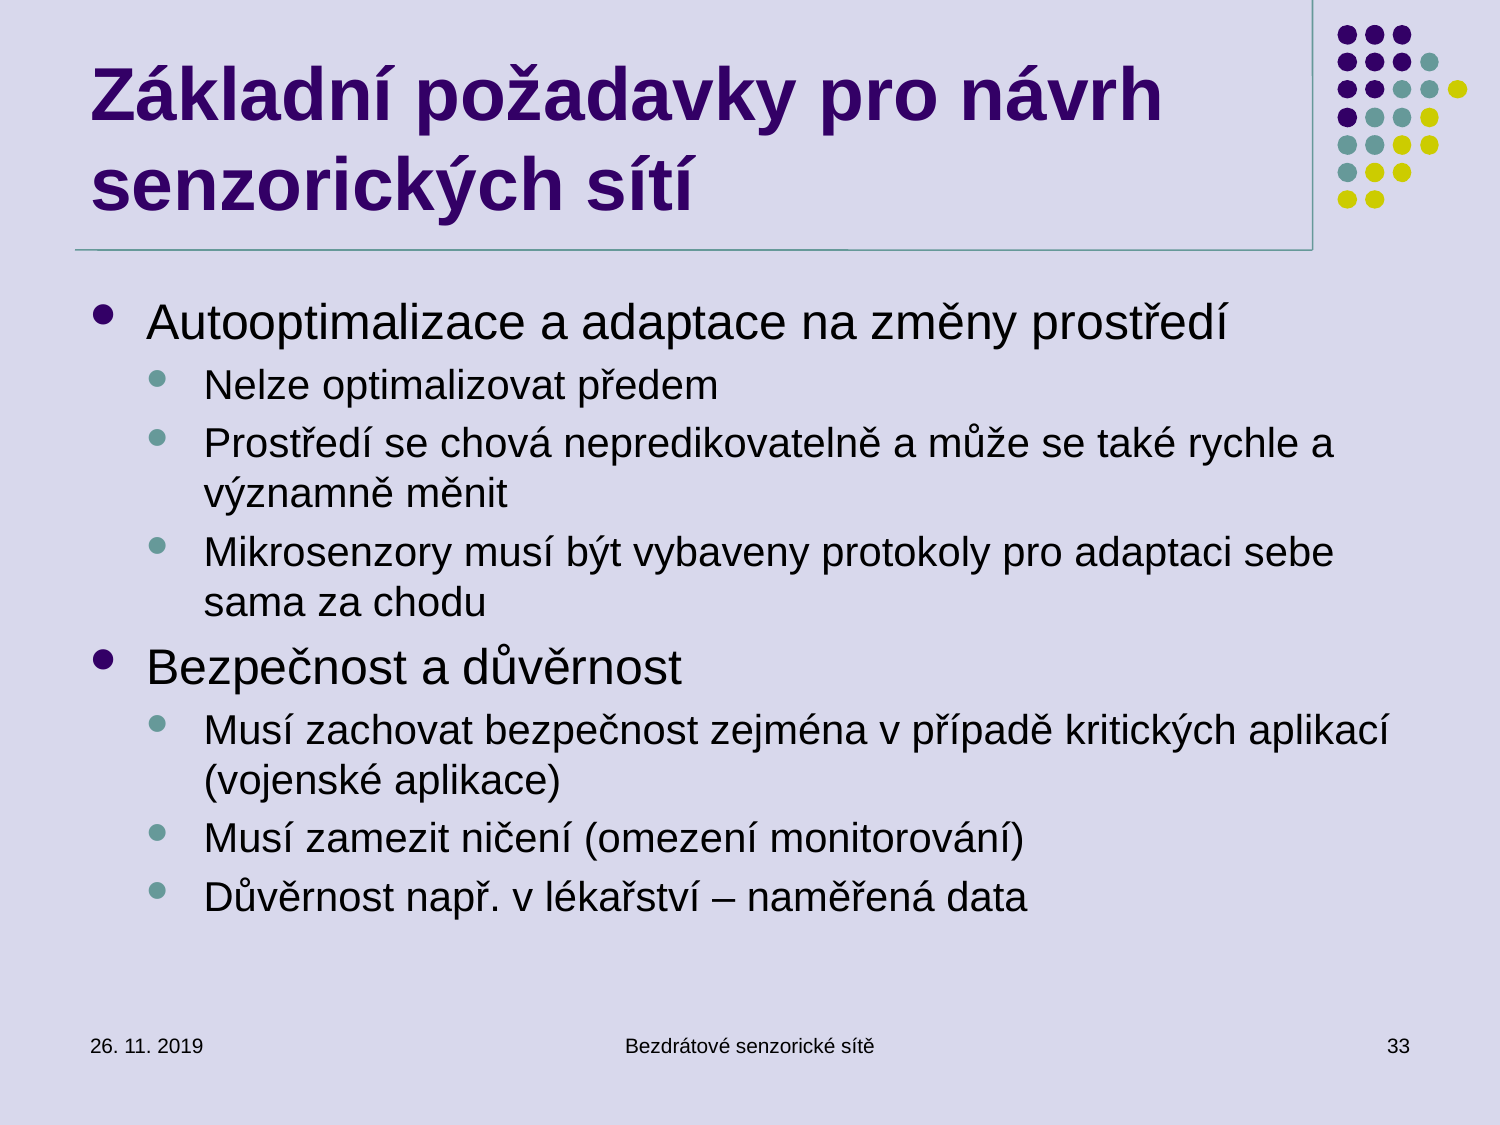

# Základní požadavky pro návrh senzorických sítí
Autooptimalizace a adaptace na změny prostředí
Nelze optimalizovat předem
Prostředí se chová nepredikovatelně a může se také rychle a významně měnit
Mikrosenzory musí být vybaveny protokoly pro adaptaci sebe sama za chodu
Bezpečnost a důvěrnost
Musí zachovat bezpečnost zejména v případě kritických aplikací (vojenské aplikace)
Musí zamezit ničení (omezení monitorování)
Důvěrnost např. v lékařství – naměřená data
26. 11. 2019
Bezdrátové senzorické sítě
33